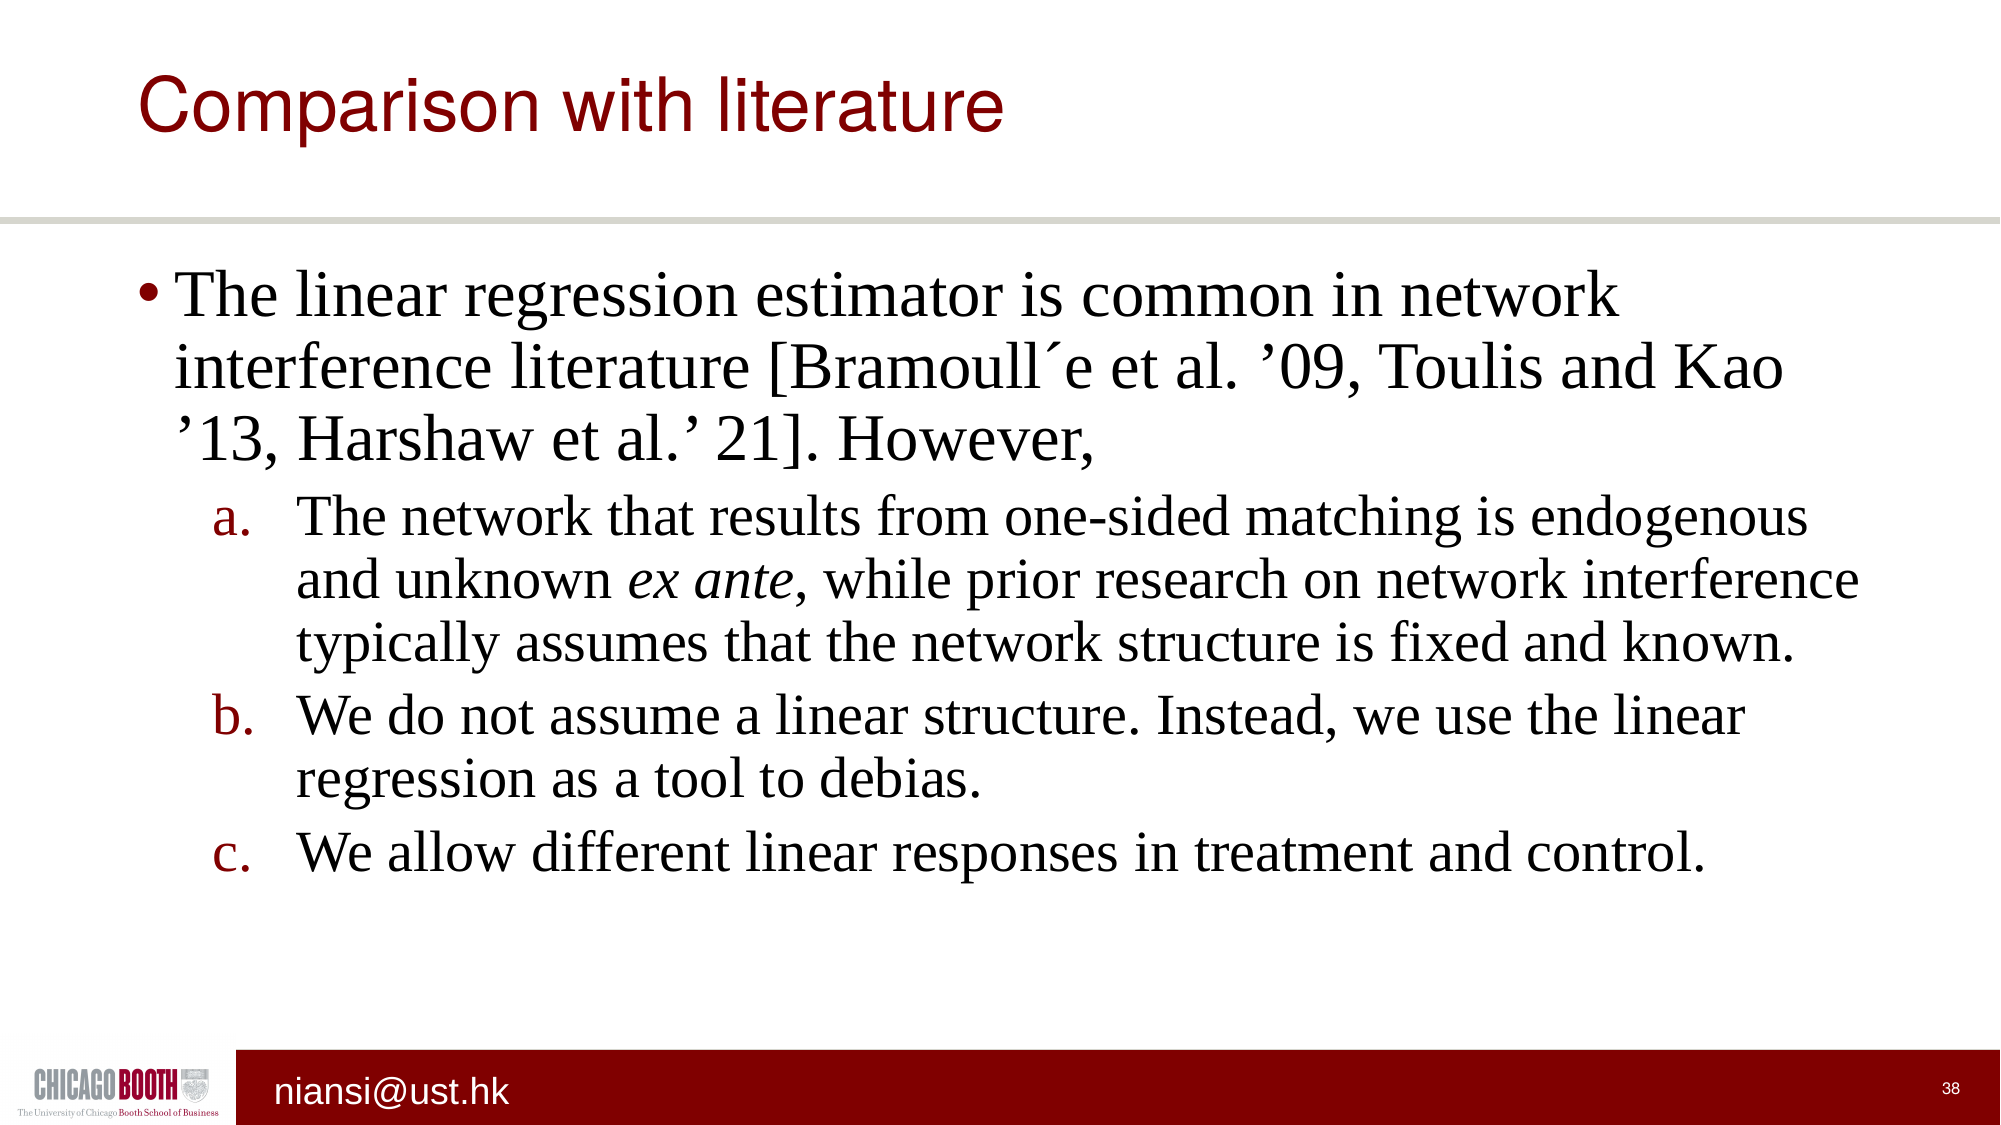

# Comparison with literature
The linear regression estimator is common in network interference literature [Bramoull´e et al. ’09, Toulis and Kao ’13, Harshaw et al.’ 21]. However,
The network that results from one-sided matching is endogenous and unknown ex ante, while prior research on network interference typically assumes that the network structure is fixed and known.
We do not assume a linear structure. Instead, we use the linear regression as a tool to debias.
We allow different linear responses in treatment and control.
38